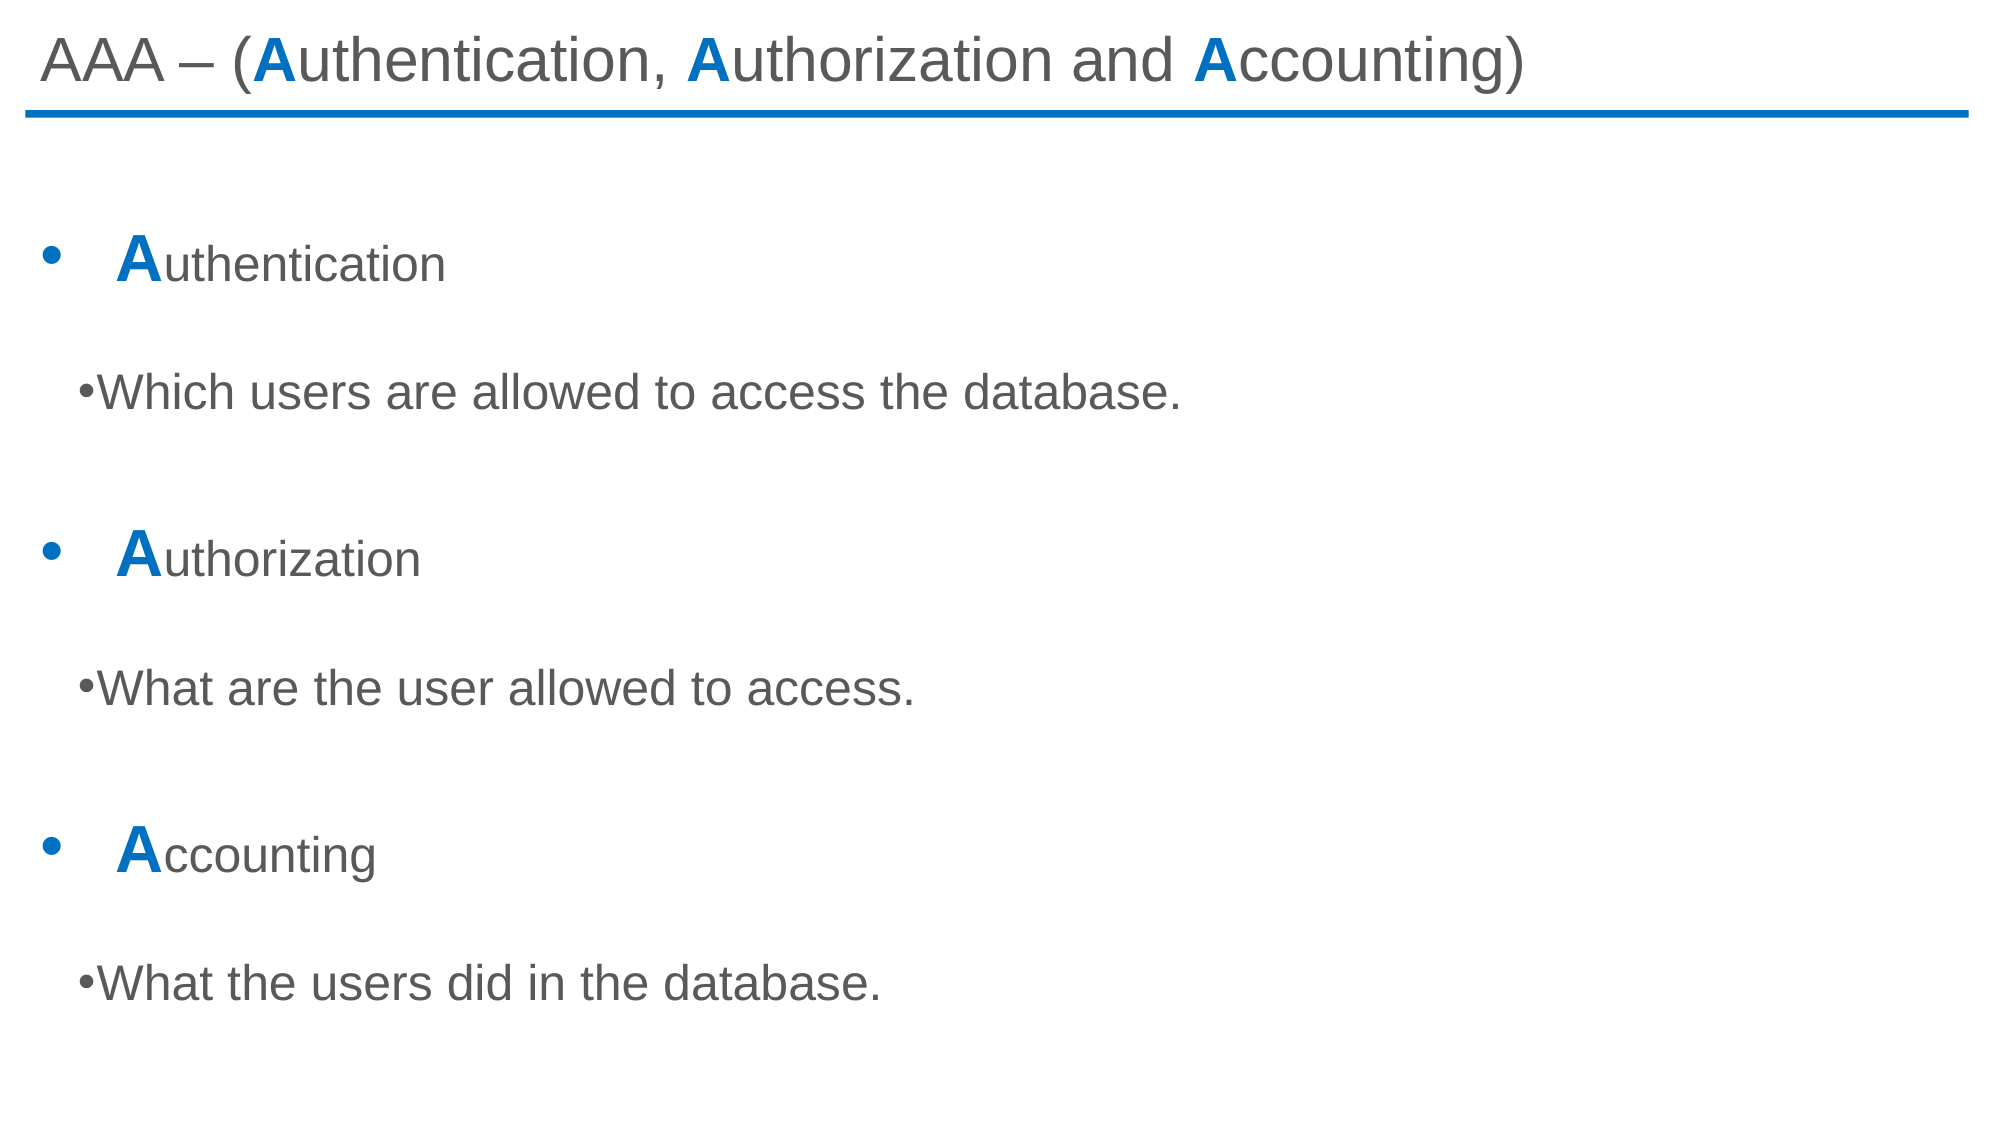

# AAA – (Authentication, Authorization and Accounting)
Authentication
Which users are allowed to access the database.
Authorization
What are the user allowed to access.
Accounting
What the users did in the database.